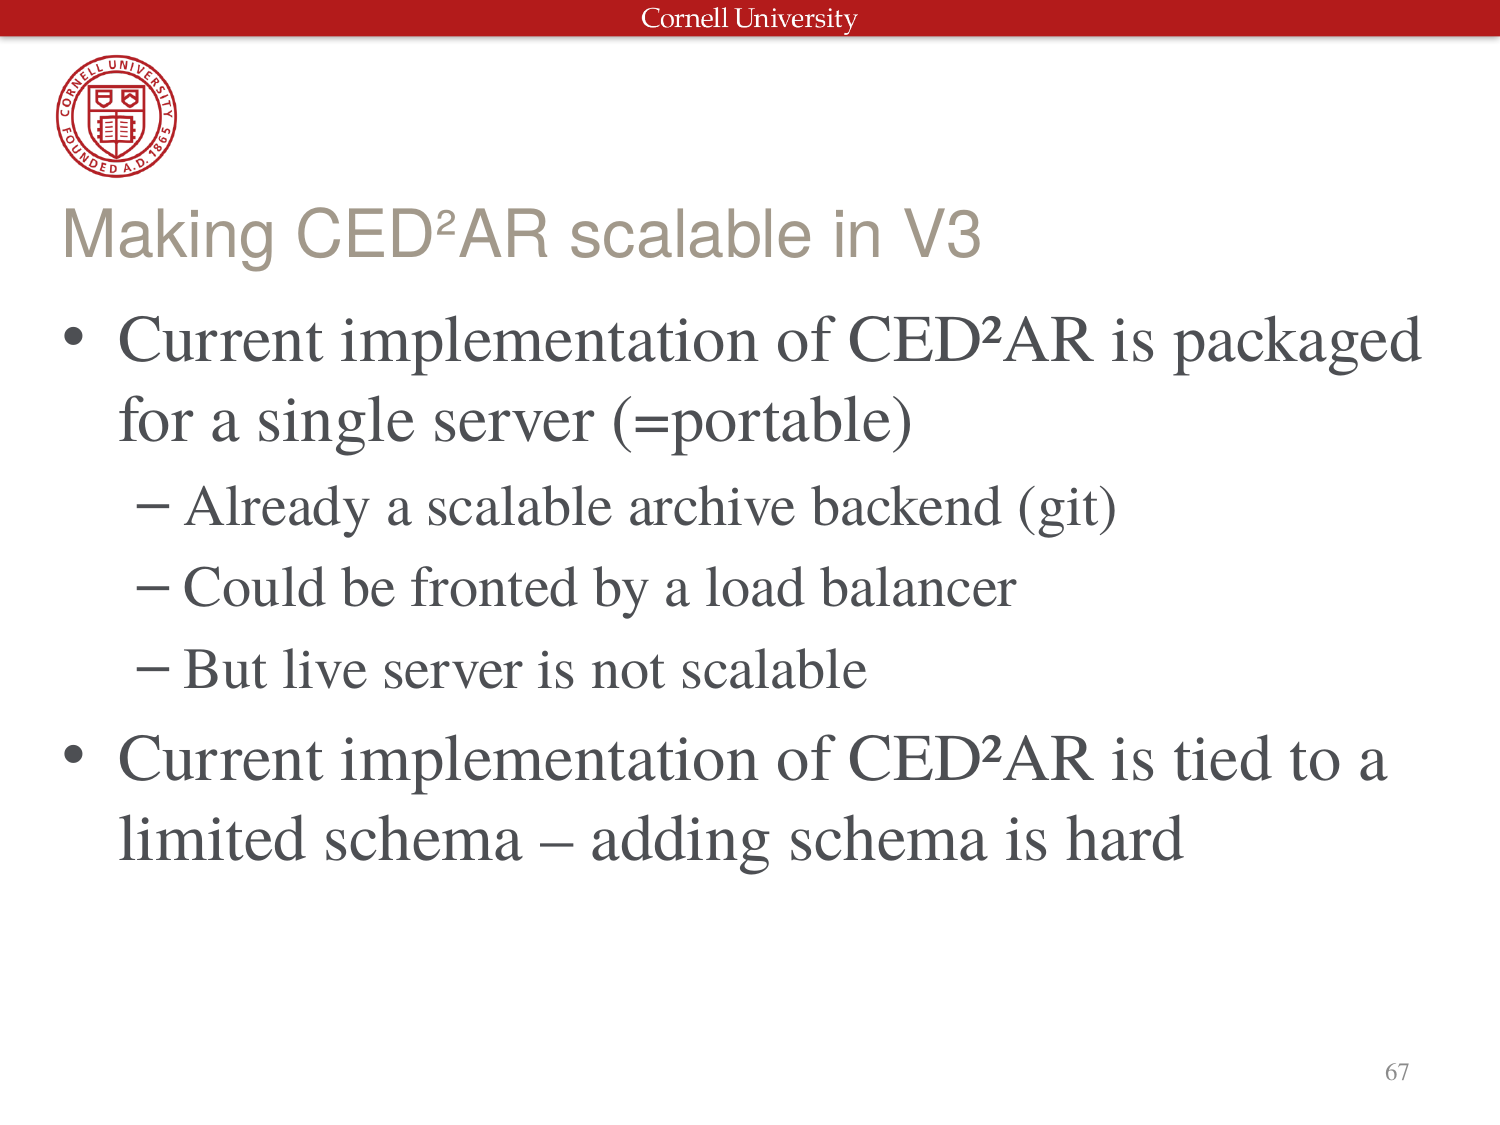

# Making CED²AR scalable in V3
Current implementation of CED²AR is packaged for a single server (=portable)
Already a scalable archive backend (git)
Could be fronted by a load balancer
But live server is not scalable
Current implementation of CED²AR is tied to a limited schema – adding schema is hard
67